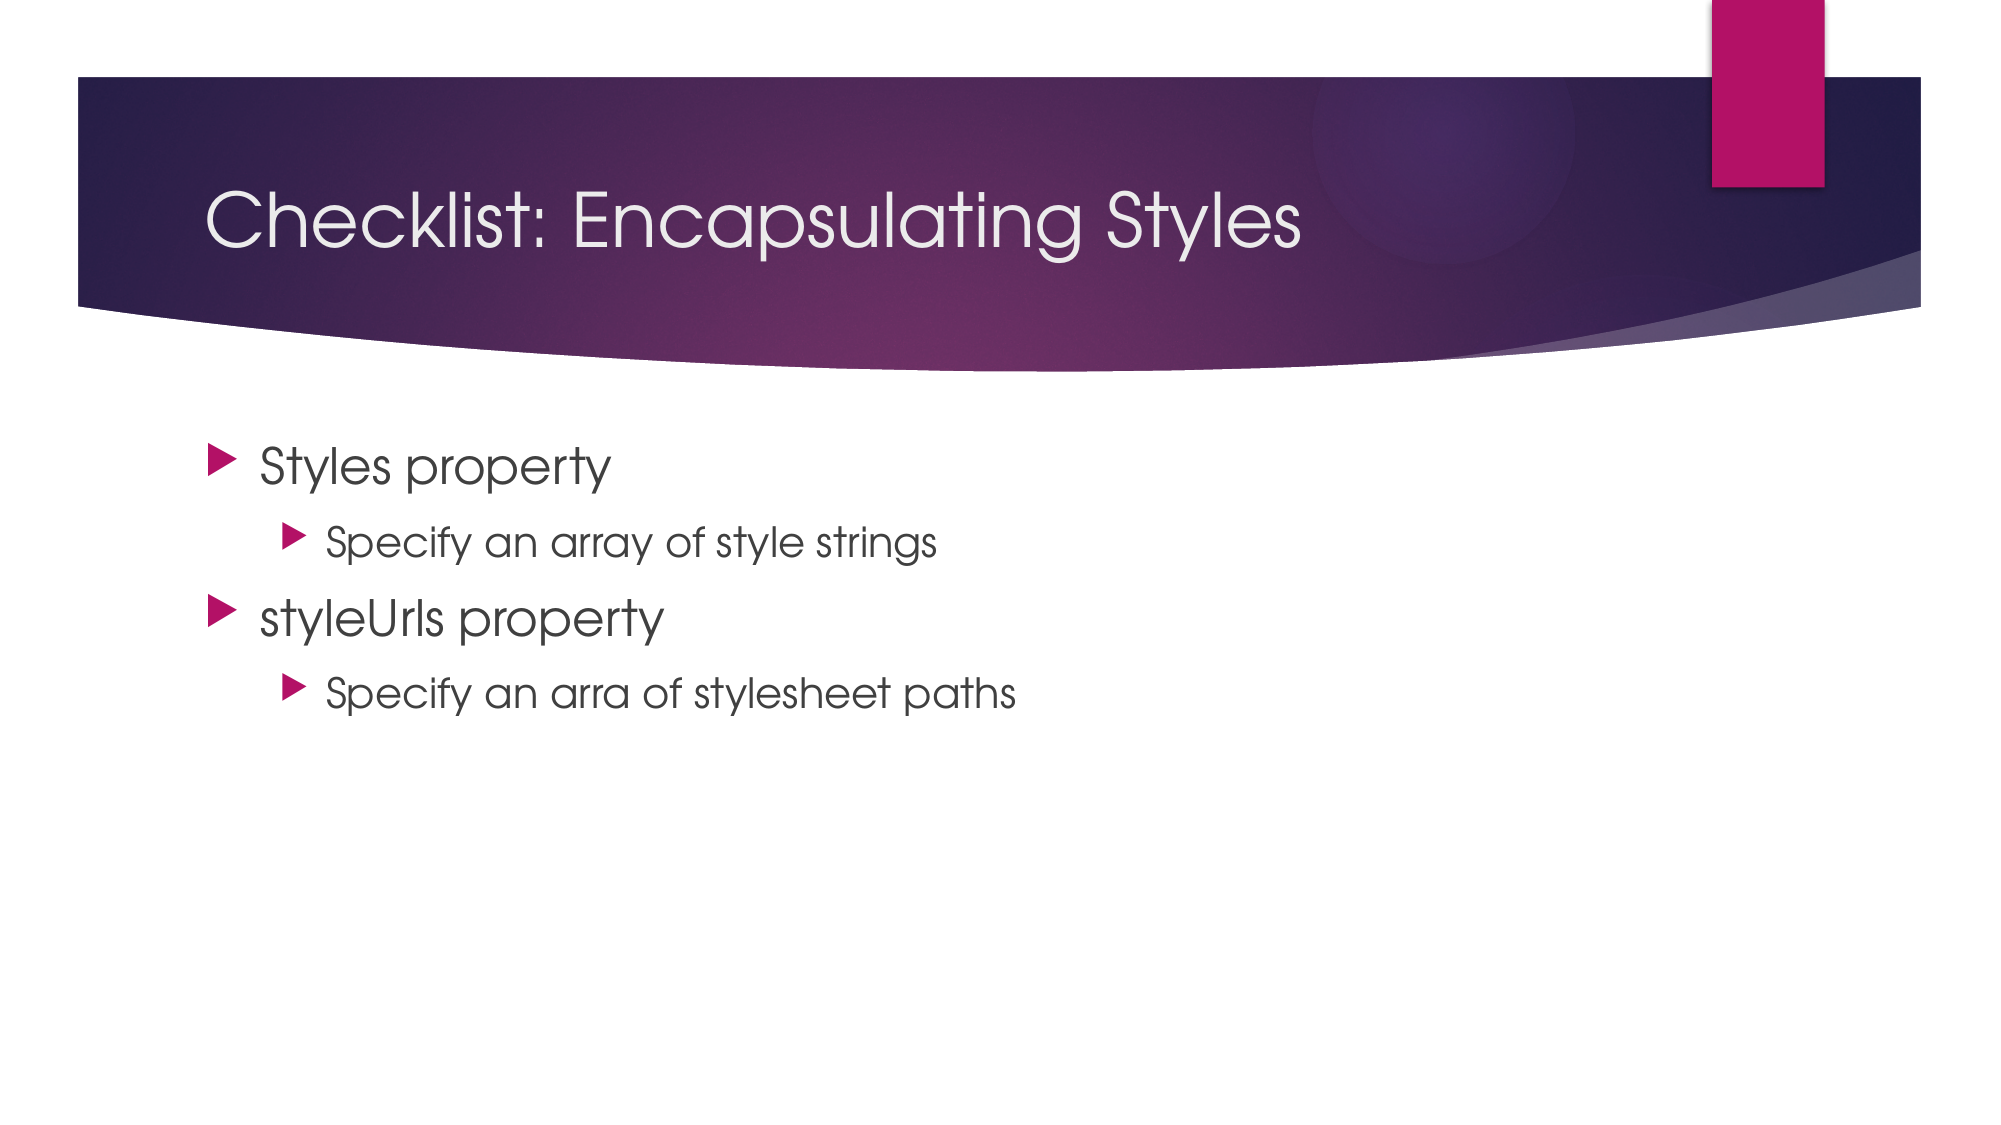

# Checklist: Encapsulating Styles
Styles property
Specify an array of style strings
styleUrls property
Specify an arra of stylesheet paths